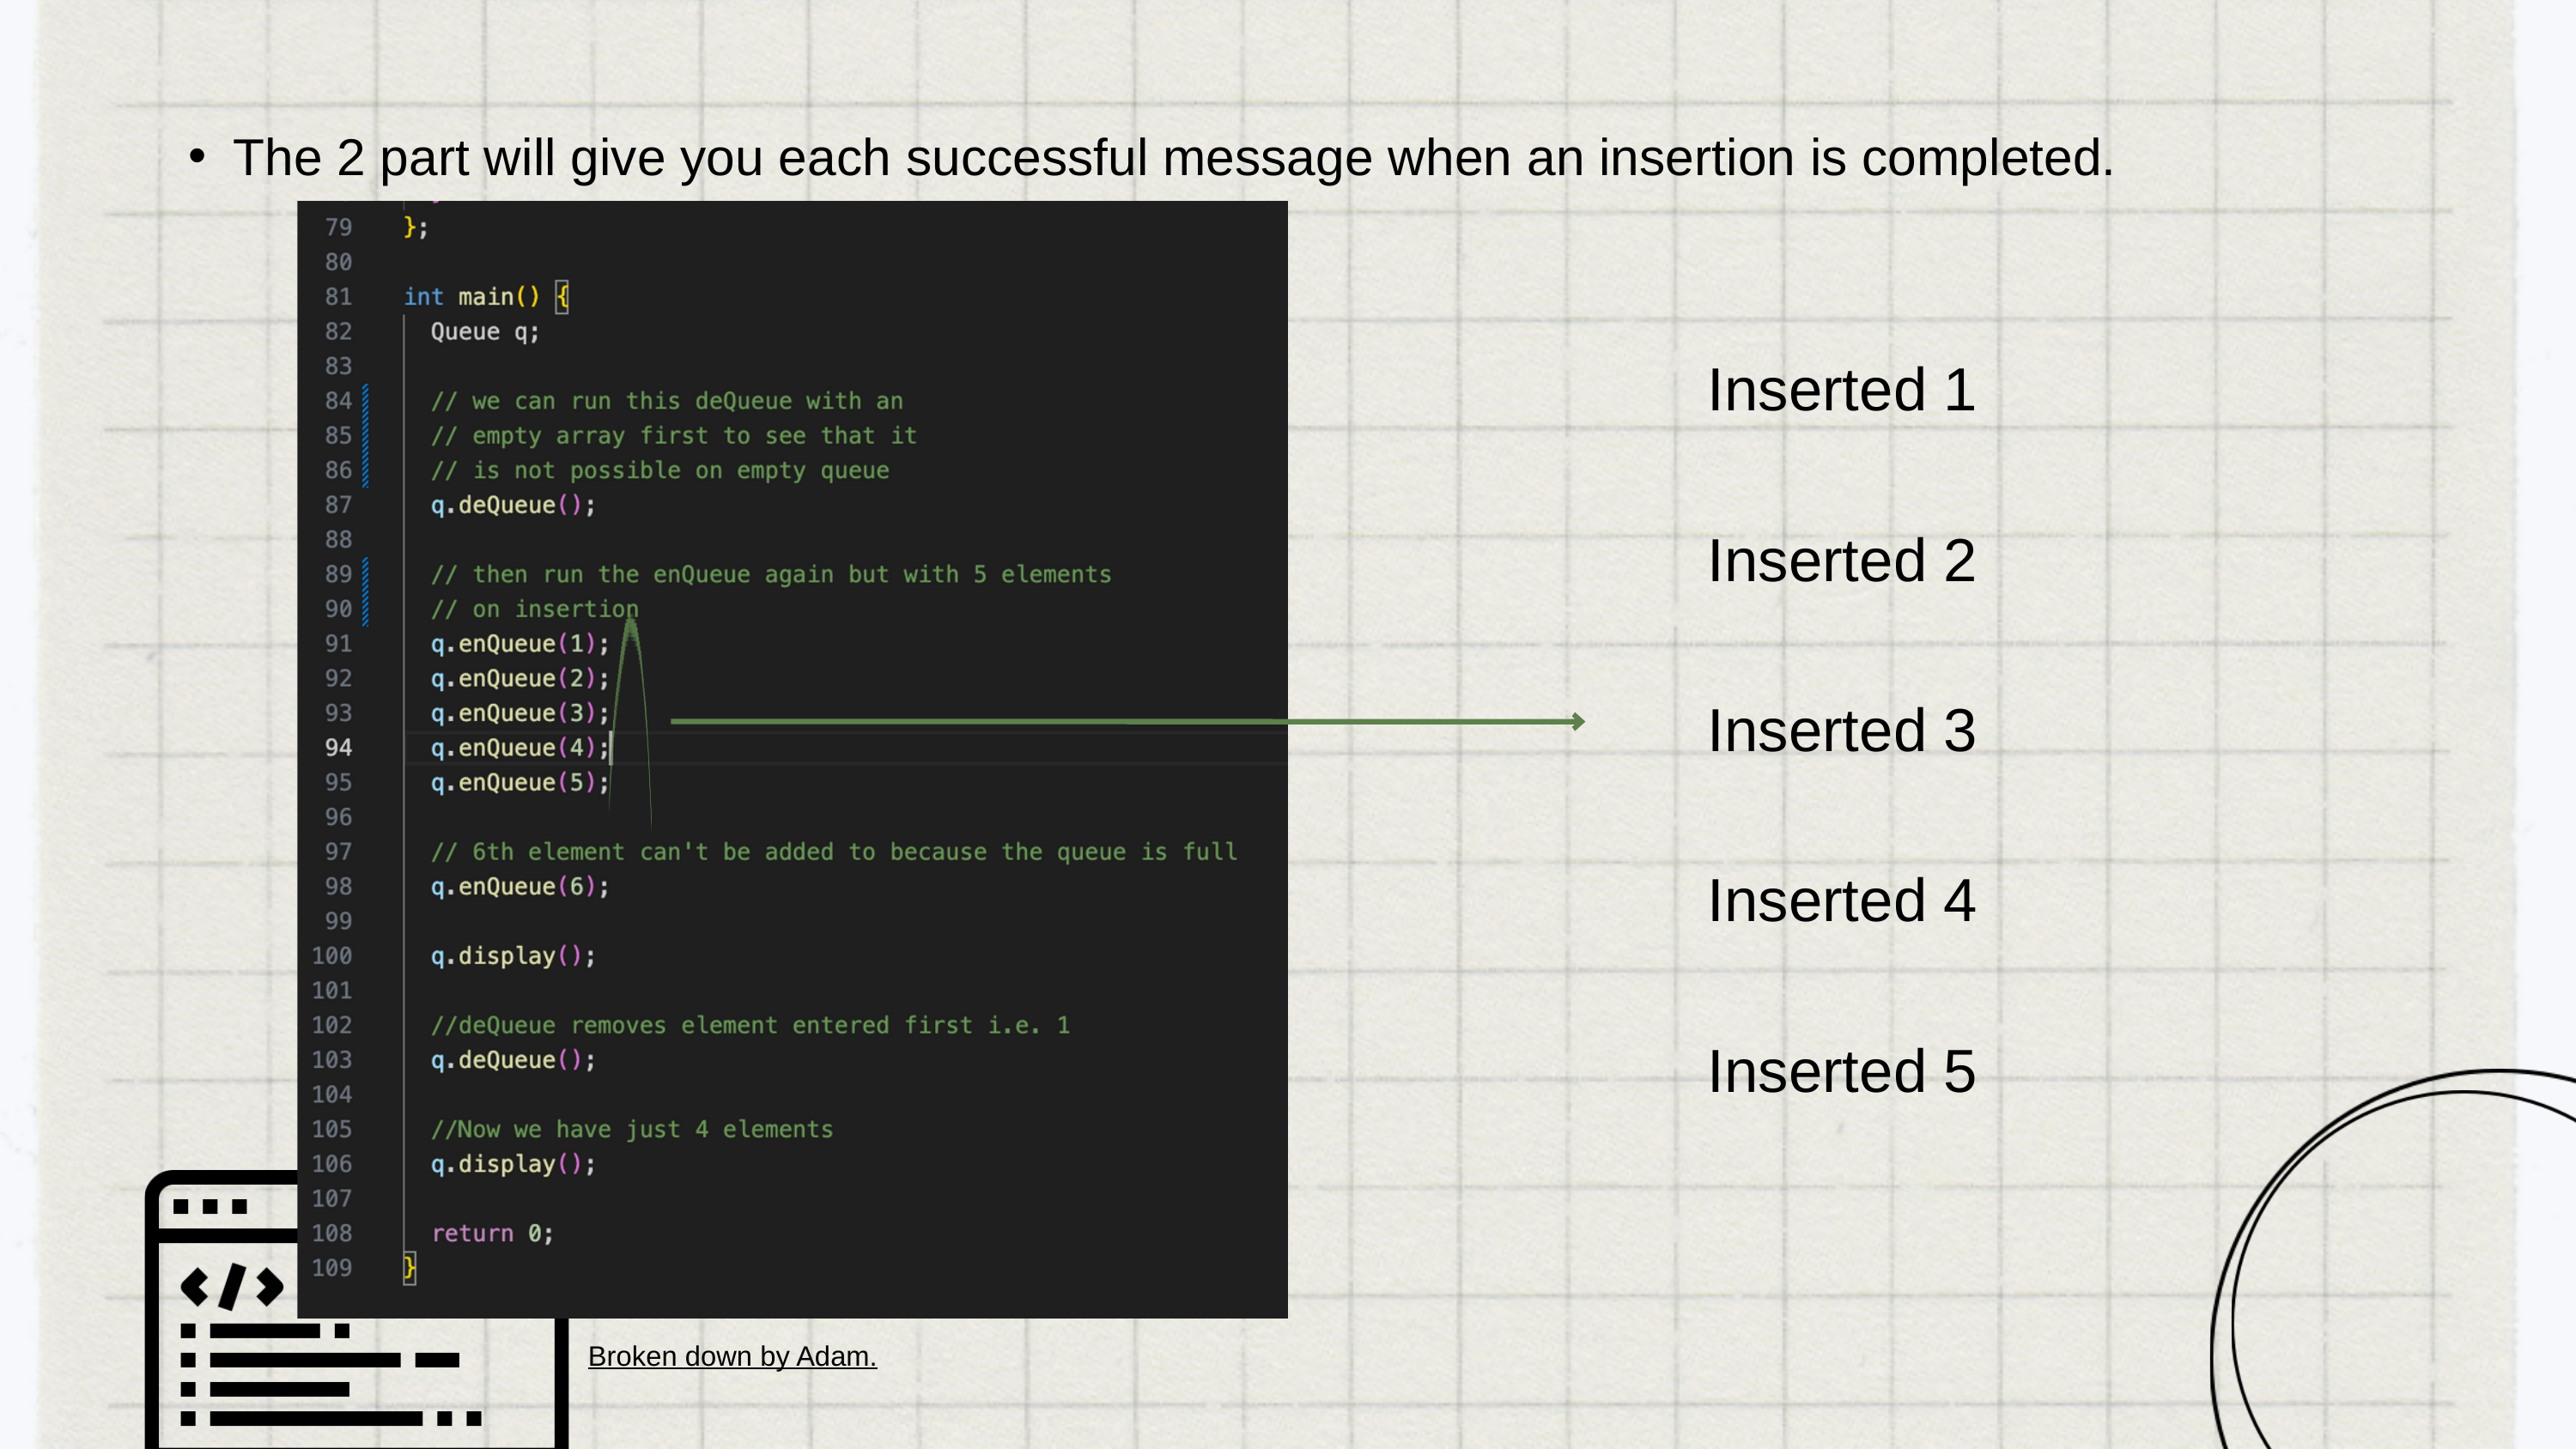

The 2 part will give you each successful message when an insertion is completed.

Inserted 1

Inserted 2

Inserted 3

Inserted 4

Inserted 5

Broken down by Adam.